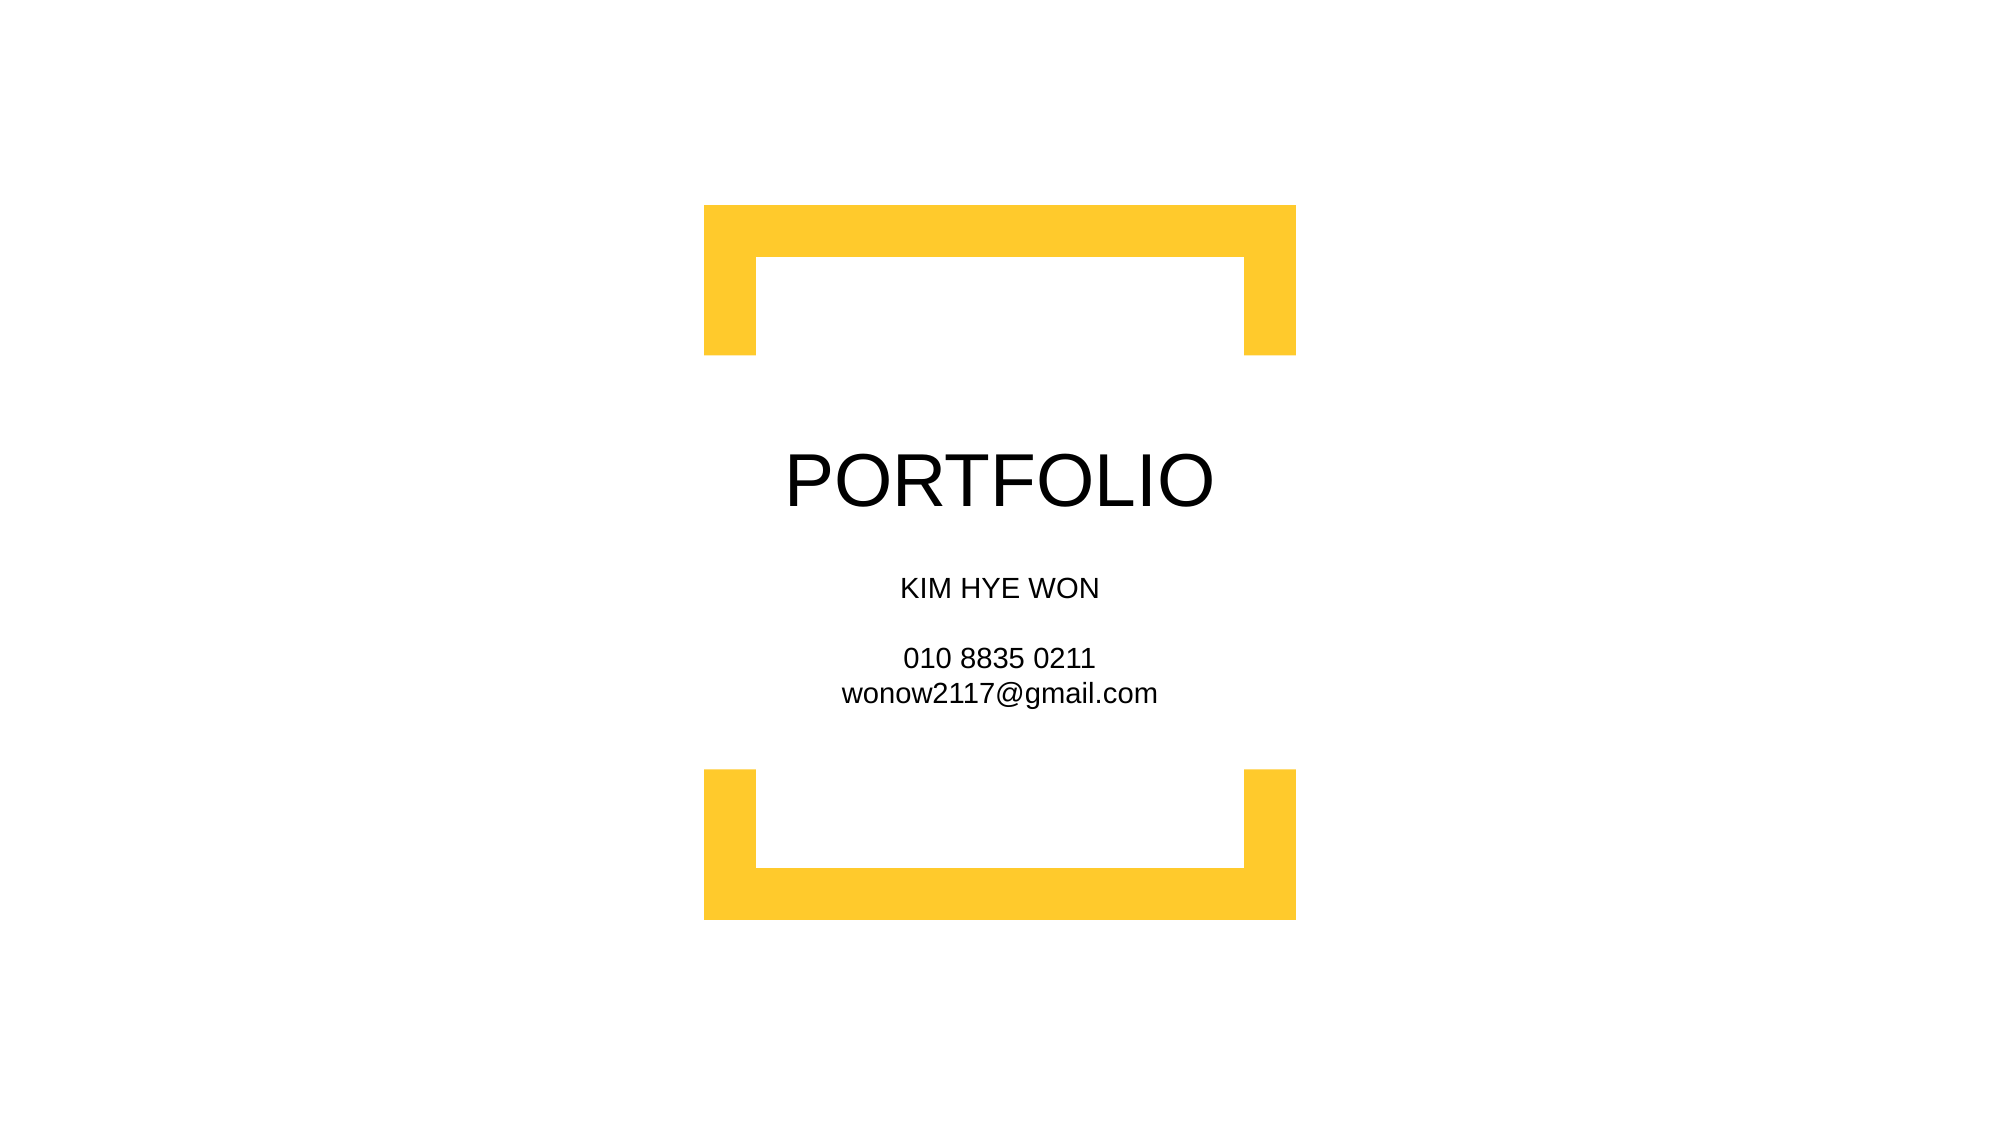

PORTFOLIO
KIM HYE WON

010 8835 0211
wonow2117@gmail.com